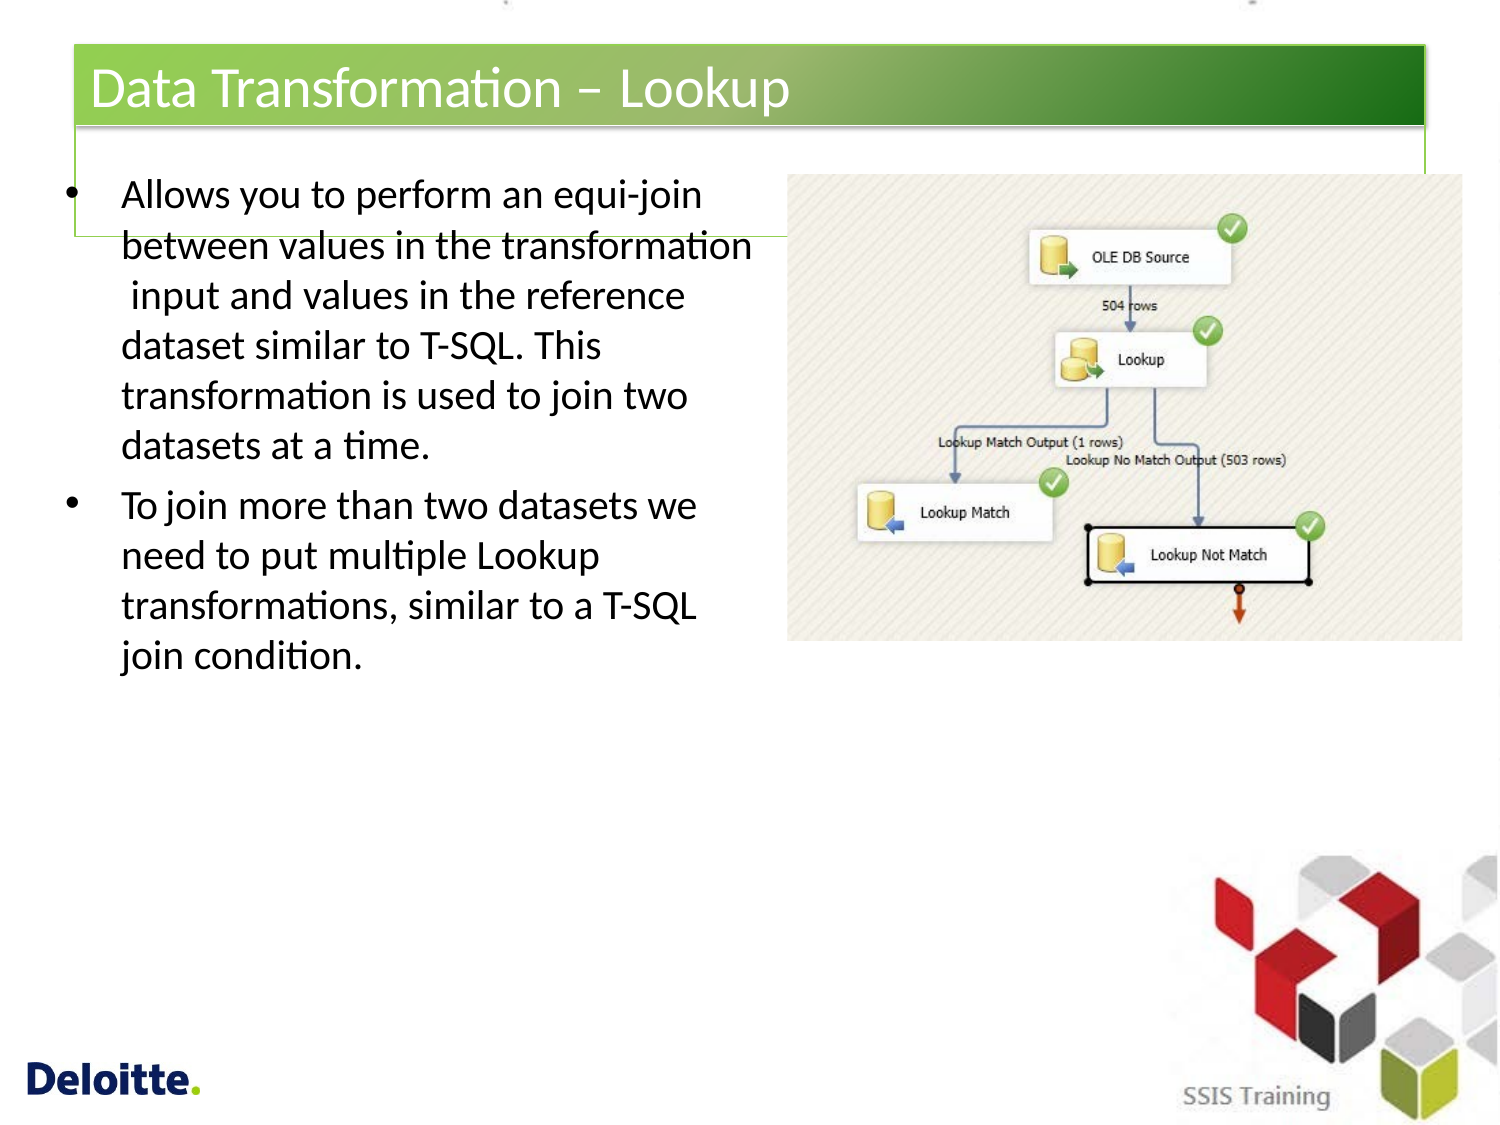

# Data Transformation – Lookup
Allows you to perform an equi-join  between values in the transformation  input and values in the reference  dataset similar to T-SQL. This  transformation is used to join two  datasets at a time.
To join more than two datasets we  need to put multiple Lookup  transformations, similar to a T-SQL  join condition.